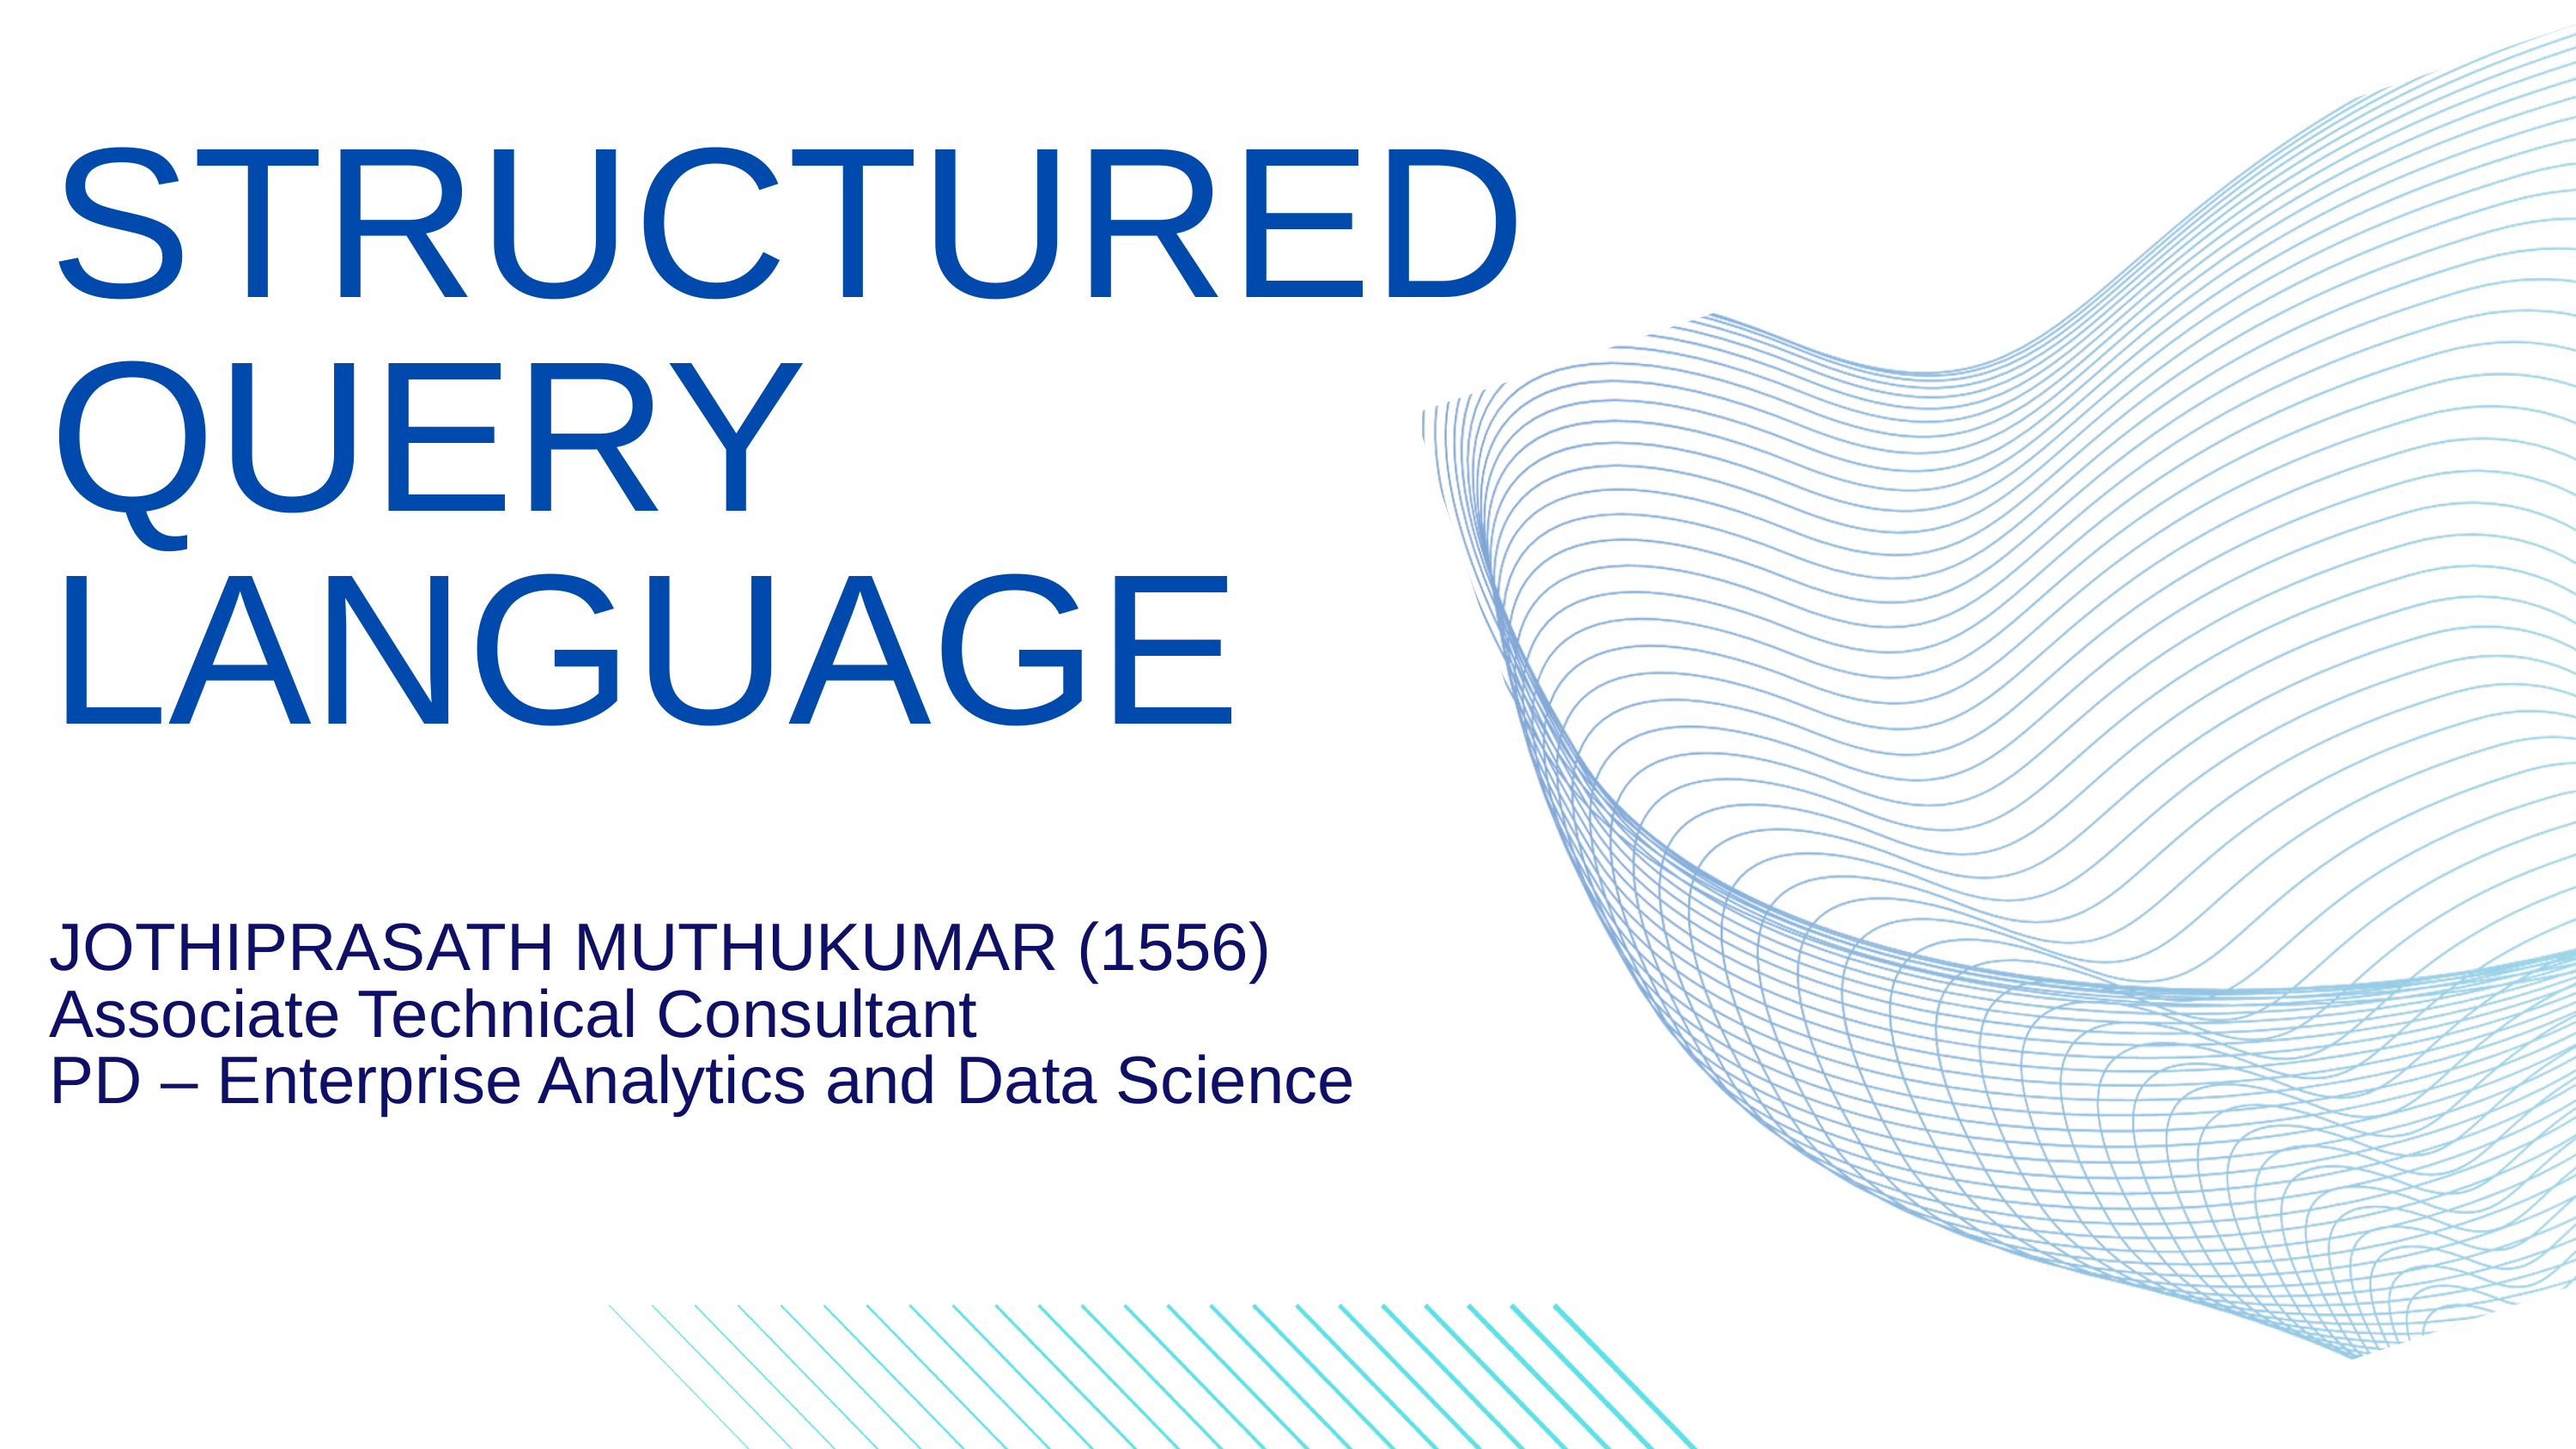

STRUCTURED ​
QUERY​
LANGUAGE​

JOTHIPRASATH MUTHUKUMAR (1556)​
Associate Technical Consultant​
PD – Enterprise Analytics and Data Science​